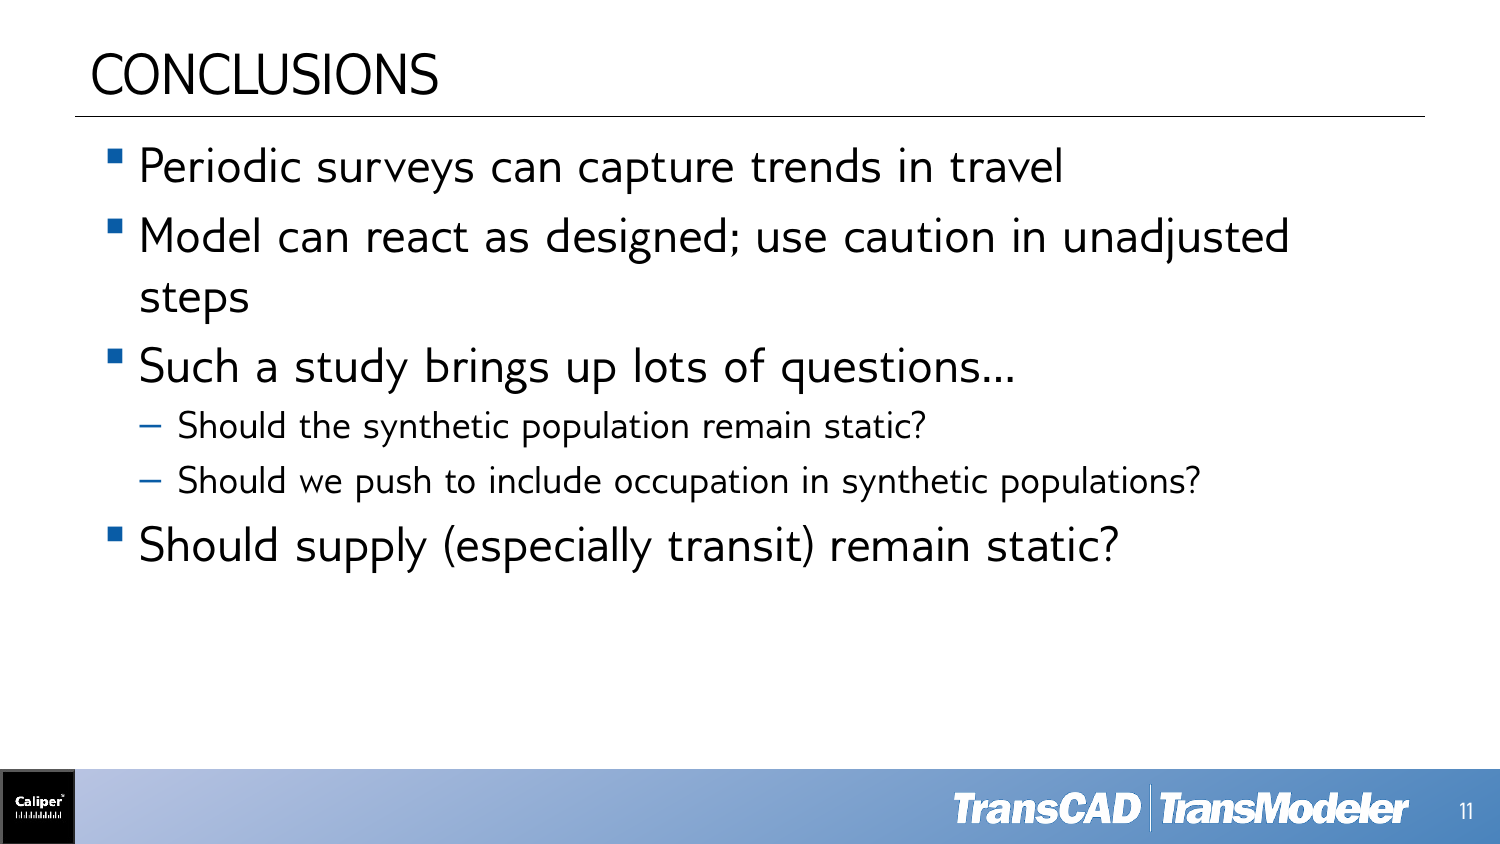

# Conclusions
Periodic surveys can capture trends in travel
Model can react as designed; use caution in unadjusted steps
Such a study brings up lots of questions…
Should the synthetic population remain static?
Should we push to include occupation in synthetic populations?
Should supply (especially transit) remain static?
 11